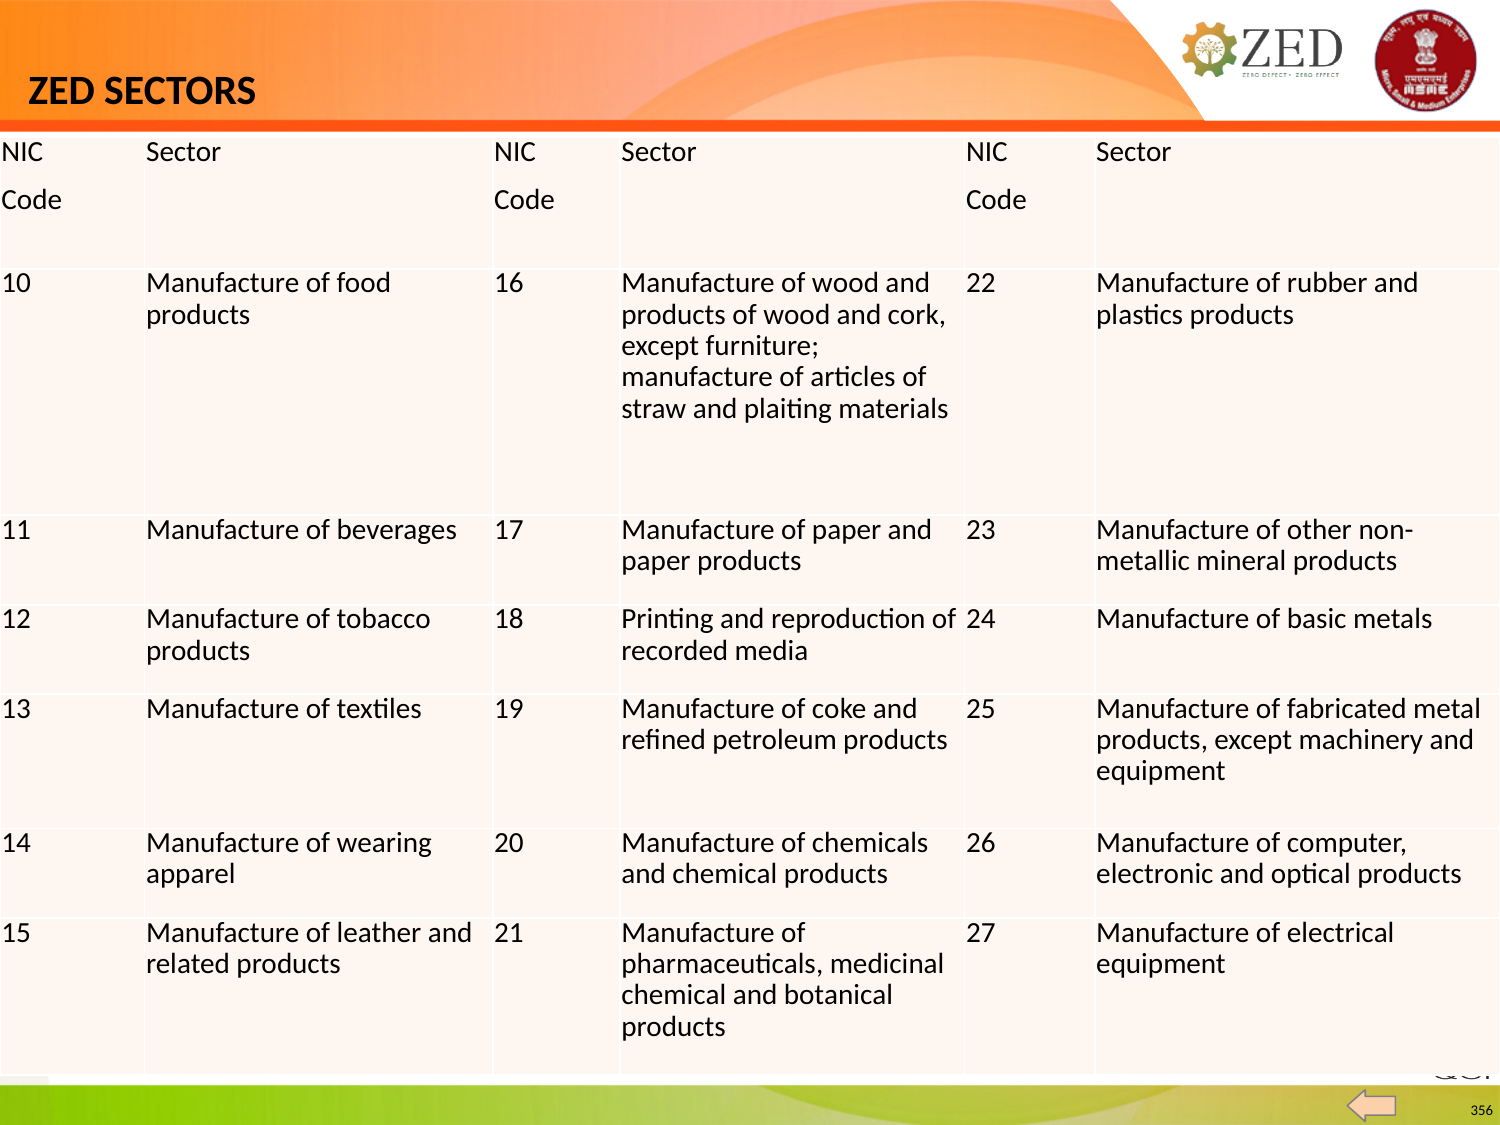

# ZED SECTORS
| NIC Code | Sector | NIC Code | Sector | NIC Code | Sector |
| --- | --- | --- | --- | --- | --- |
| 10 | Manufacture of food products | 16 | Manufacture of wood and products of wood and cork, except furniture; manufacture of articles of straw and plaiting materials | 22 | Manufacture of rubber and plastics products |
| 11 | Manufacture of beverages | 17 | Manufacture of paper and paper products | 23 | Manufacture of other non-metallic mineral products |
| 12 | Manufacture of tobacco products | 18 | Printing and reproduction of recorded media | 24 | Manufacture of basic metals |
| 13 | Manufacture of textiles | 19 | Manufacture of coke and refined petroleum products | 25 | Manufacture of fabricated metal products, except machinery and equipment |
| 14 | Manufacture of wearing apparel | 20 | Manufacture of chemicals and chemical products | 26 | Manufacture of computer, electronic and optical products |
| 15 | Manufacture of leather and related products | 21 | Manufacture of pharmaceuticals, medicinal chemical and botanical products | 27 | Manufacture of electrical equipment |